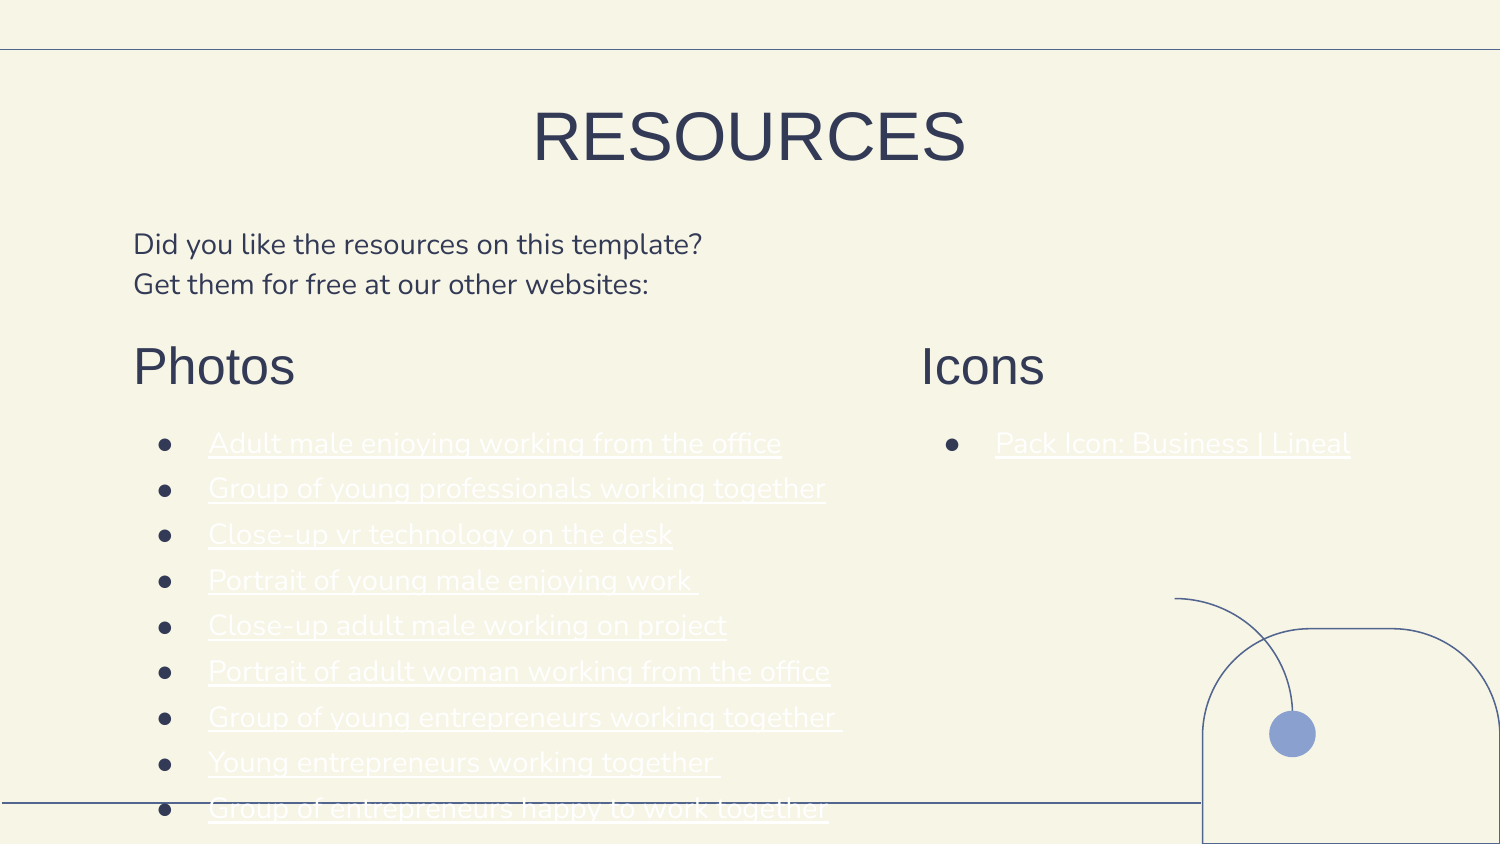

# RESOURCES
Did you like the resources on this template? Get them for free at our other websites:
Photos
Icons
Adult male enjoying working from the office
Group of young professionals working together
Close-up vr technology on the desk
Portrait of young male enjoying work
Close-up adult male working on project
Portrait of adult woman working from the office
Group of young entrepreneurs working together
Young entrepreneurs working together
Group of entrepreneurs happy to work together
Pack Icon: Business | Lineal